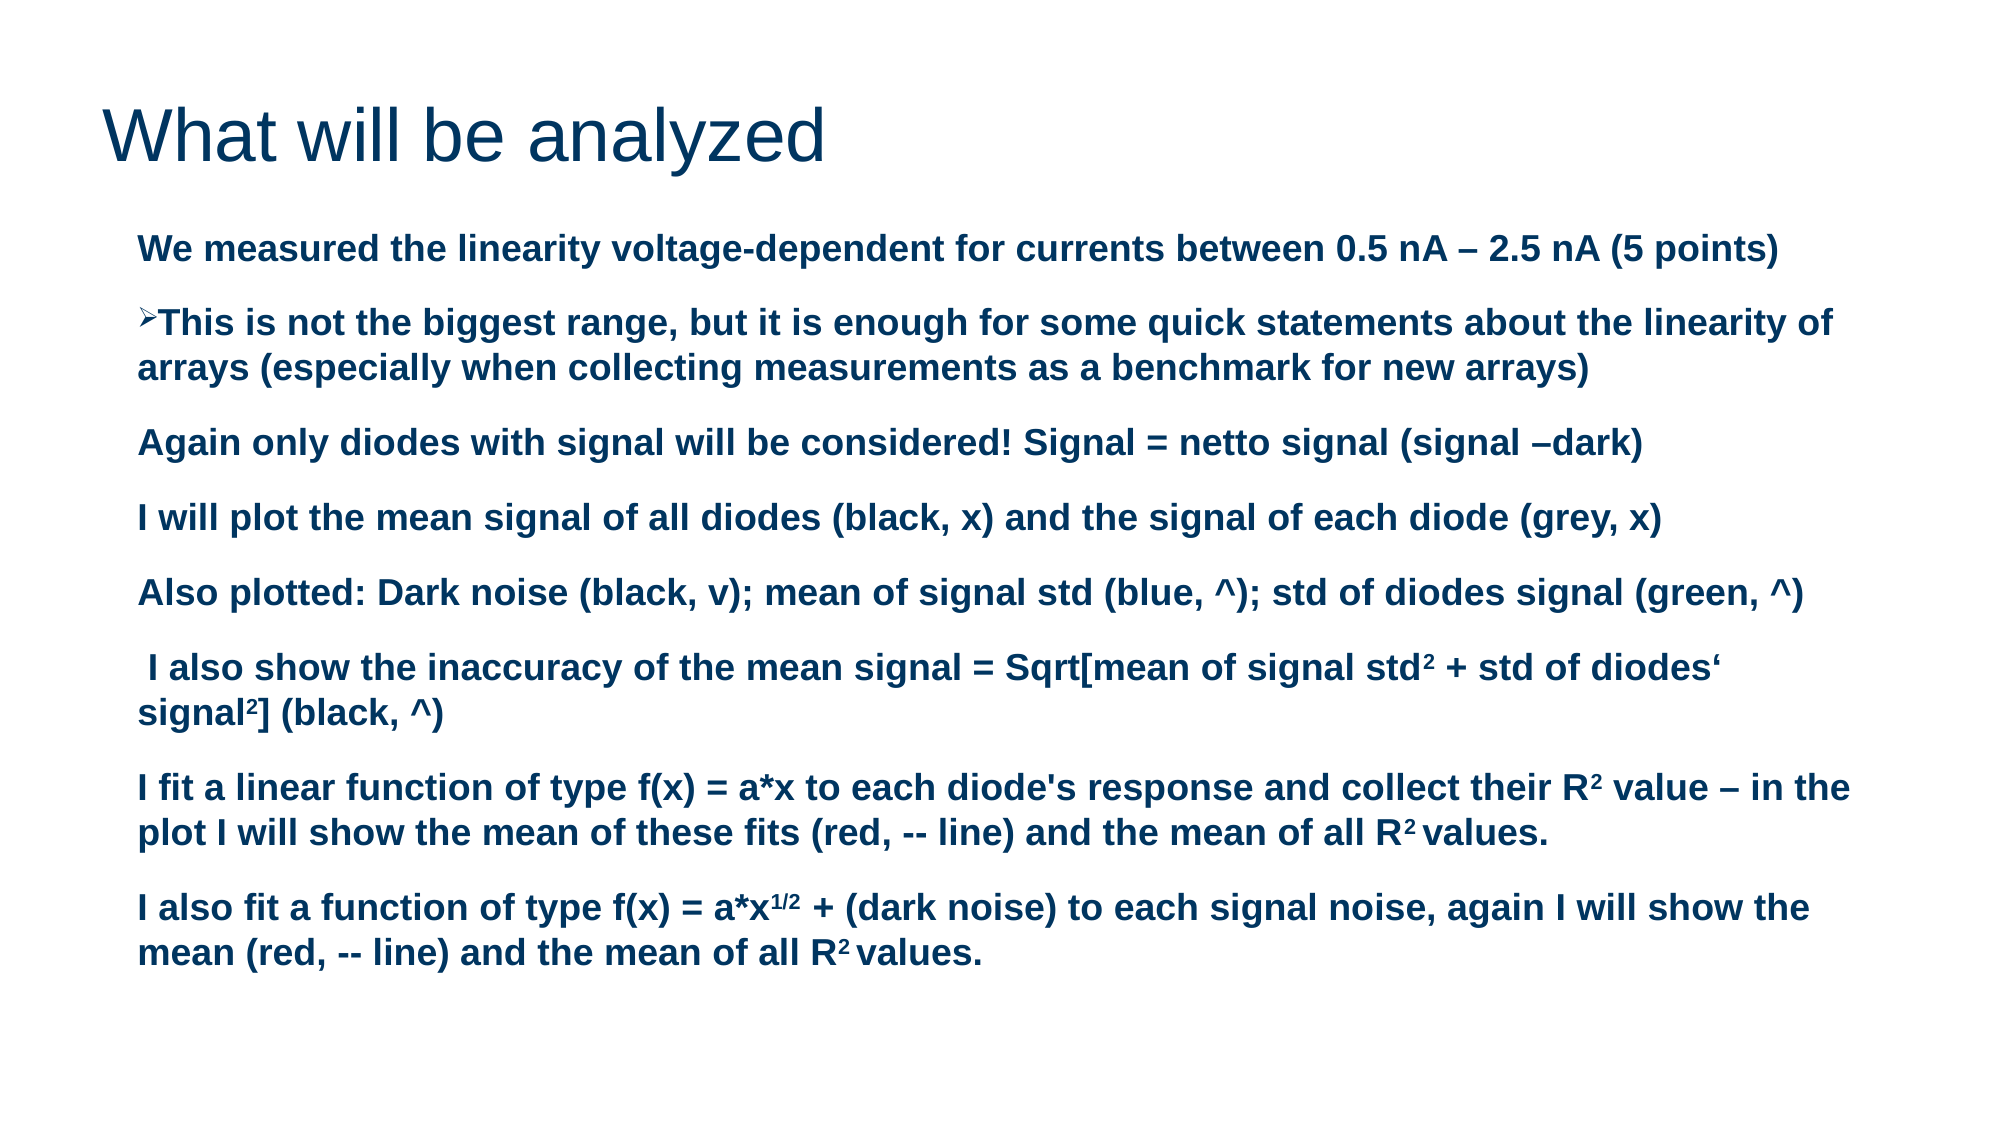

# What will be analyzed
We measured the linearity voltage-dependent for currents between 0.5 nA – 2.5 nA (5 points)
This is not the biggest range, but it is enough for some quick statements about the linearity of arrays (especially when collecting measurements as a benchmark for new arrays)
Again only diodes with signal will be considered! Signal = netto signal (signal –dark)
I will plot the mean signal of all diodes (black, x) and the signal of each diode (grey, x)
Also plotted: Dark noise (black, v); mean of signal std (blue, ^); std of diodes signal (green, ^)
 I also show the inaccuracy of the mean signal = Sqrt[mean of signal std2 + std of diodes‘ signal2] (black, ^)
I fit a linear function of type f(x) = a*x to each diode's response and collect their R2 value – in the plot I will show the mean of these fits (red, -- line) and the mean of all R2 values.
I also fit a function of type f(x) = a*x1/2  + (dark noise) to each signal noise, again I will show the mean (red, -- line) and the mean of all R2 values.